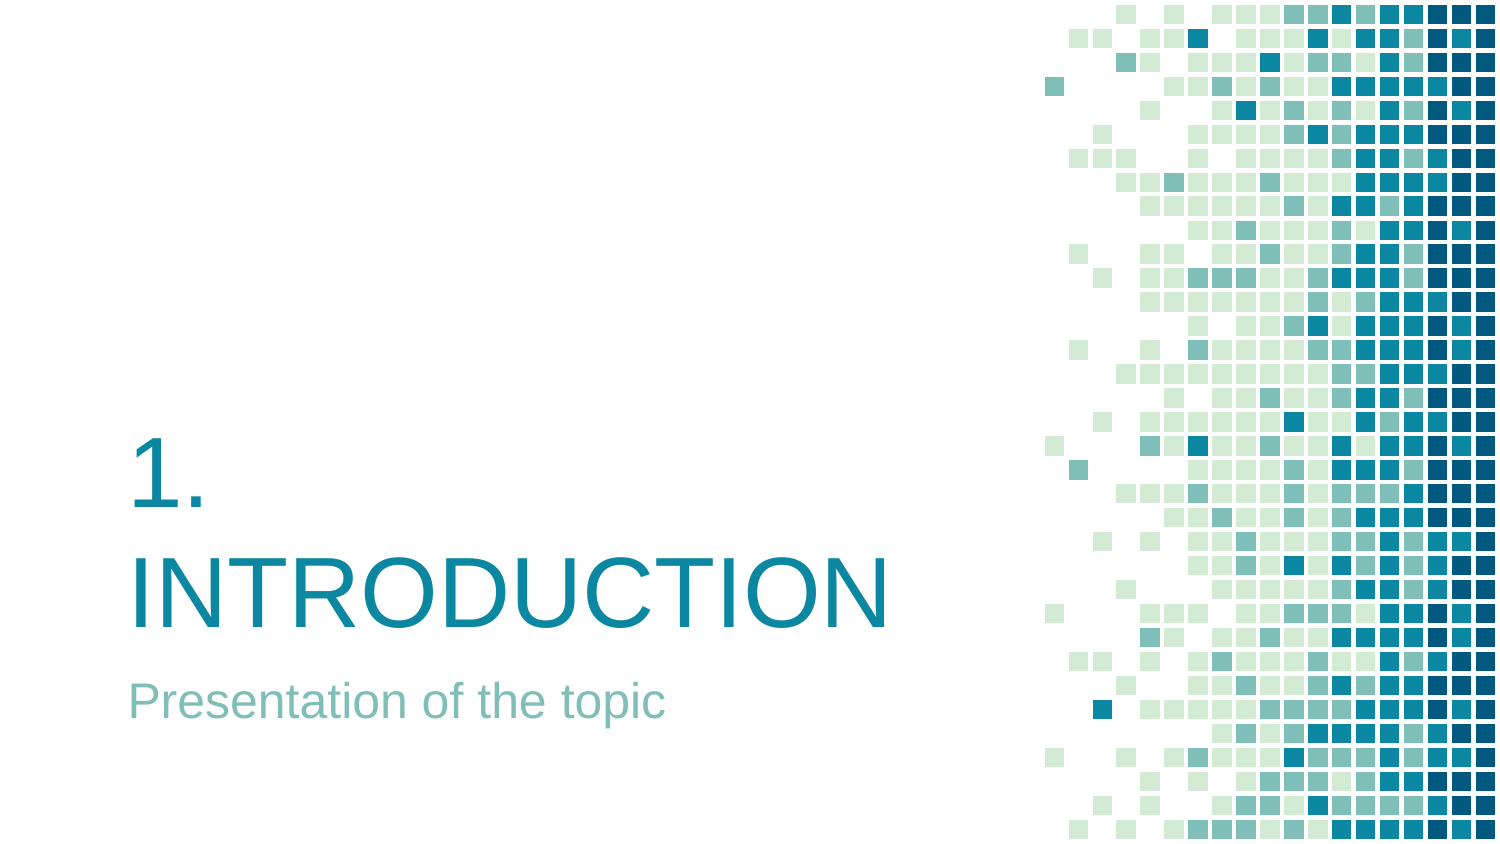

# 1. INTRODUCTION
Presentation of the topic